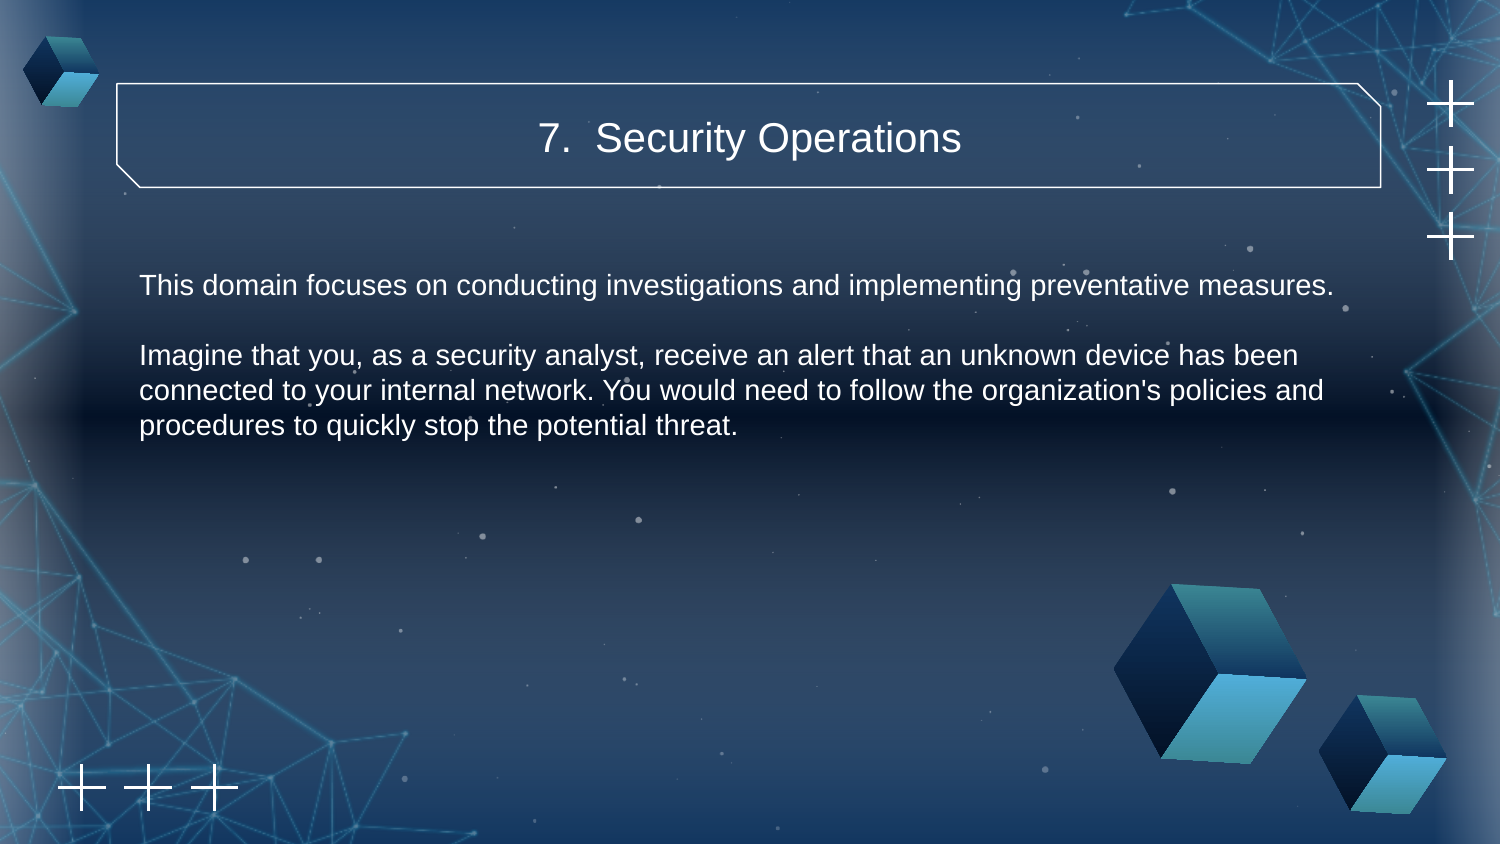

7.  Security Operations
This domain focuses on conducting investigations and implementing preventative measures.

Imagine that you, as a security analyst, receive an alert that an unknown device has been connected to your internal network. You would need to follow the organization's policies and procedures to quickly stop the potential threat.